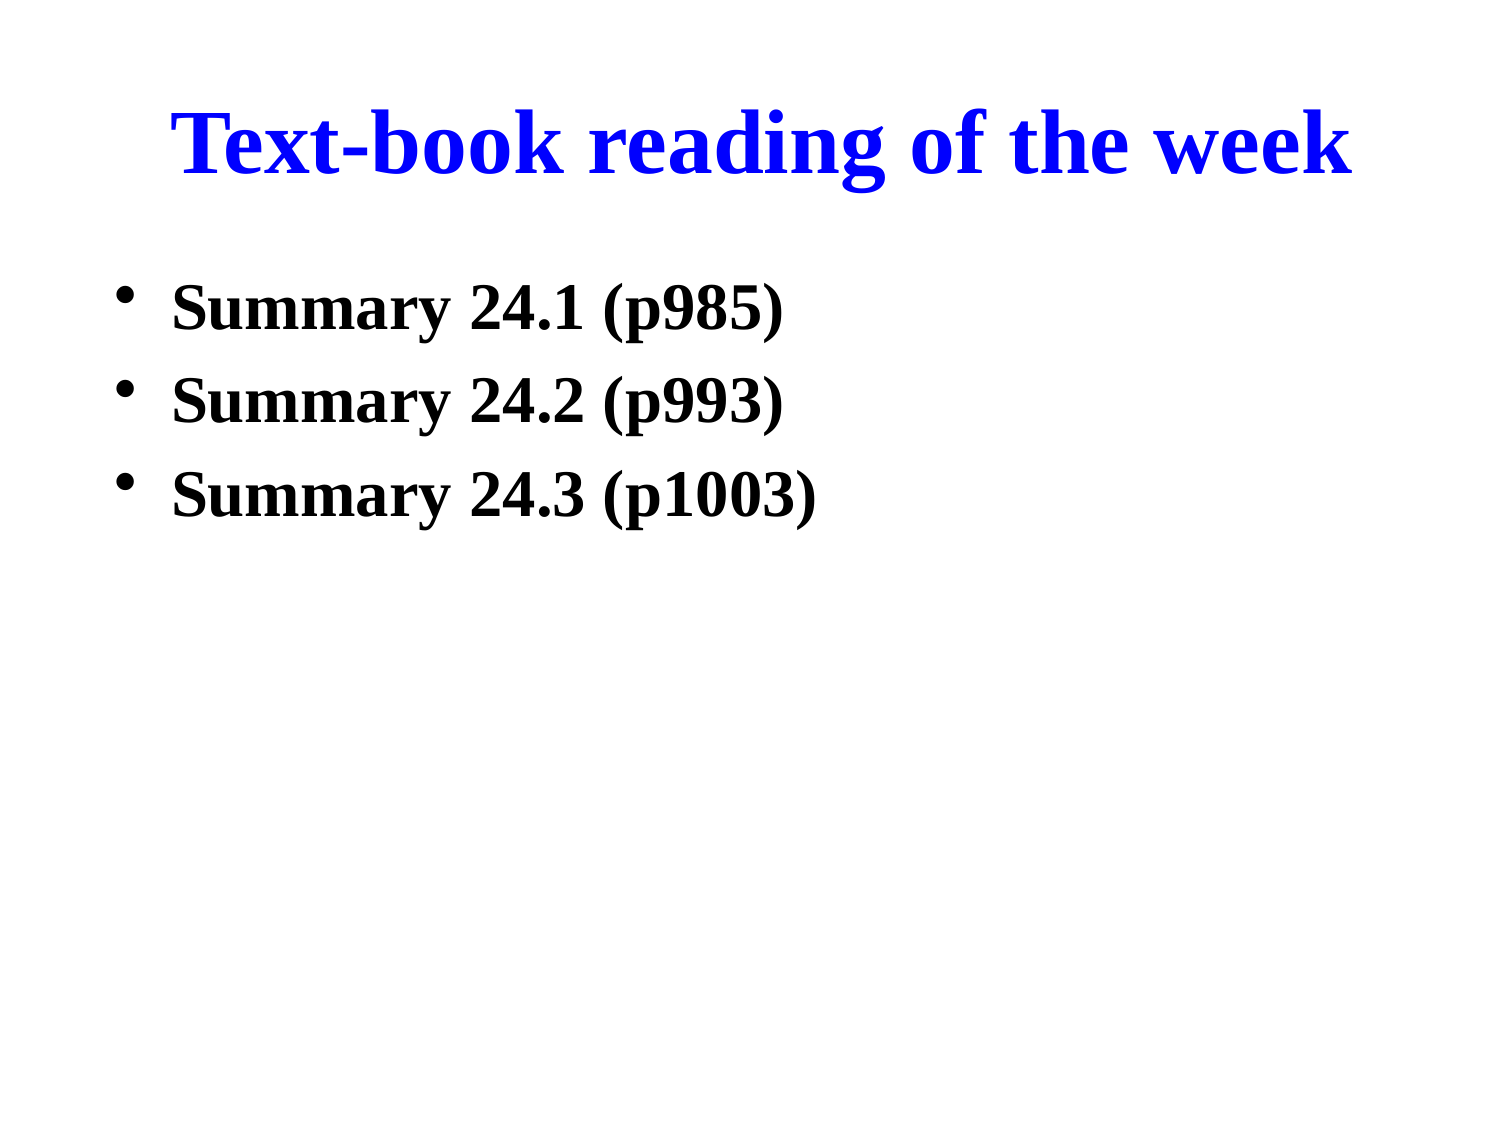

Text-book reading of the week
Summary 24.1 (p985)
Summary 24.2 (p993)
Summary 24.3 (p1003)